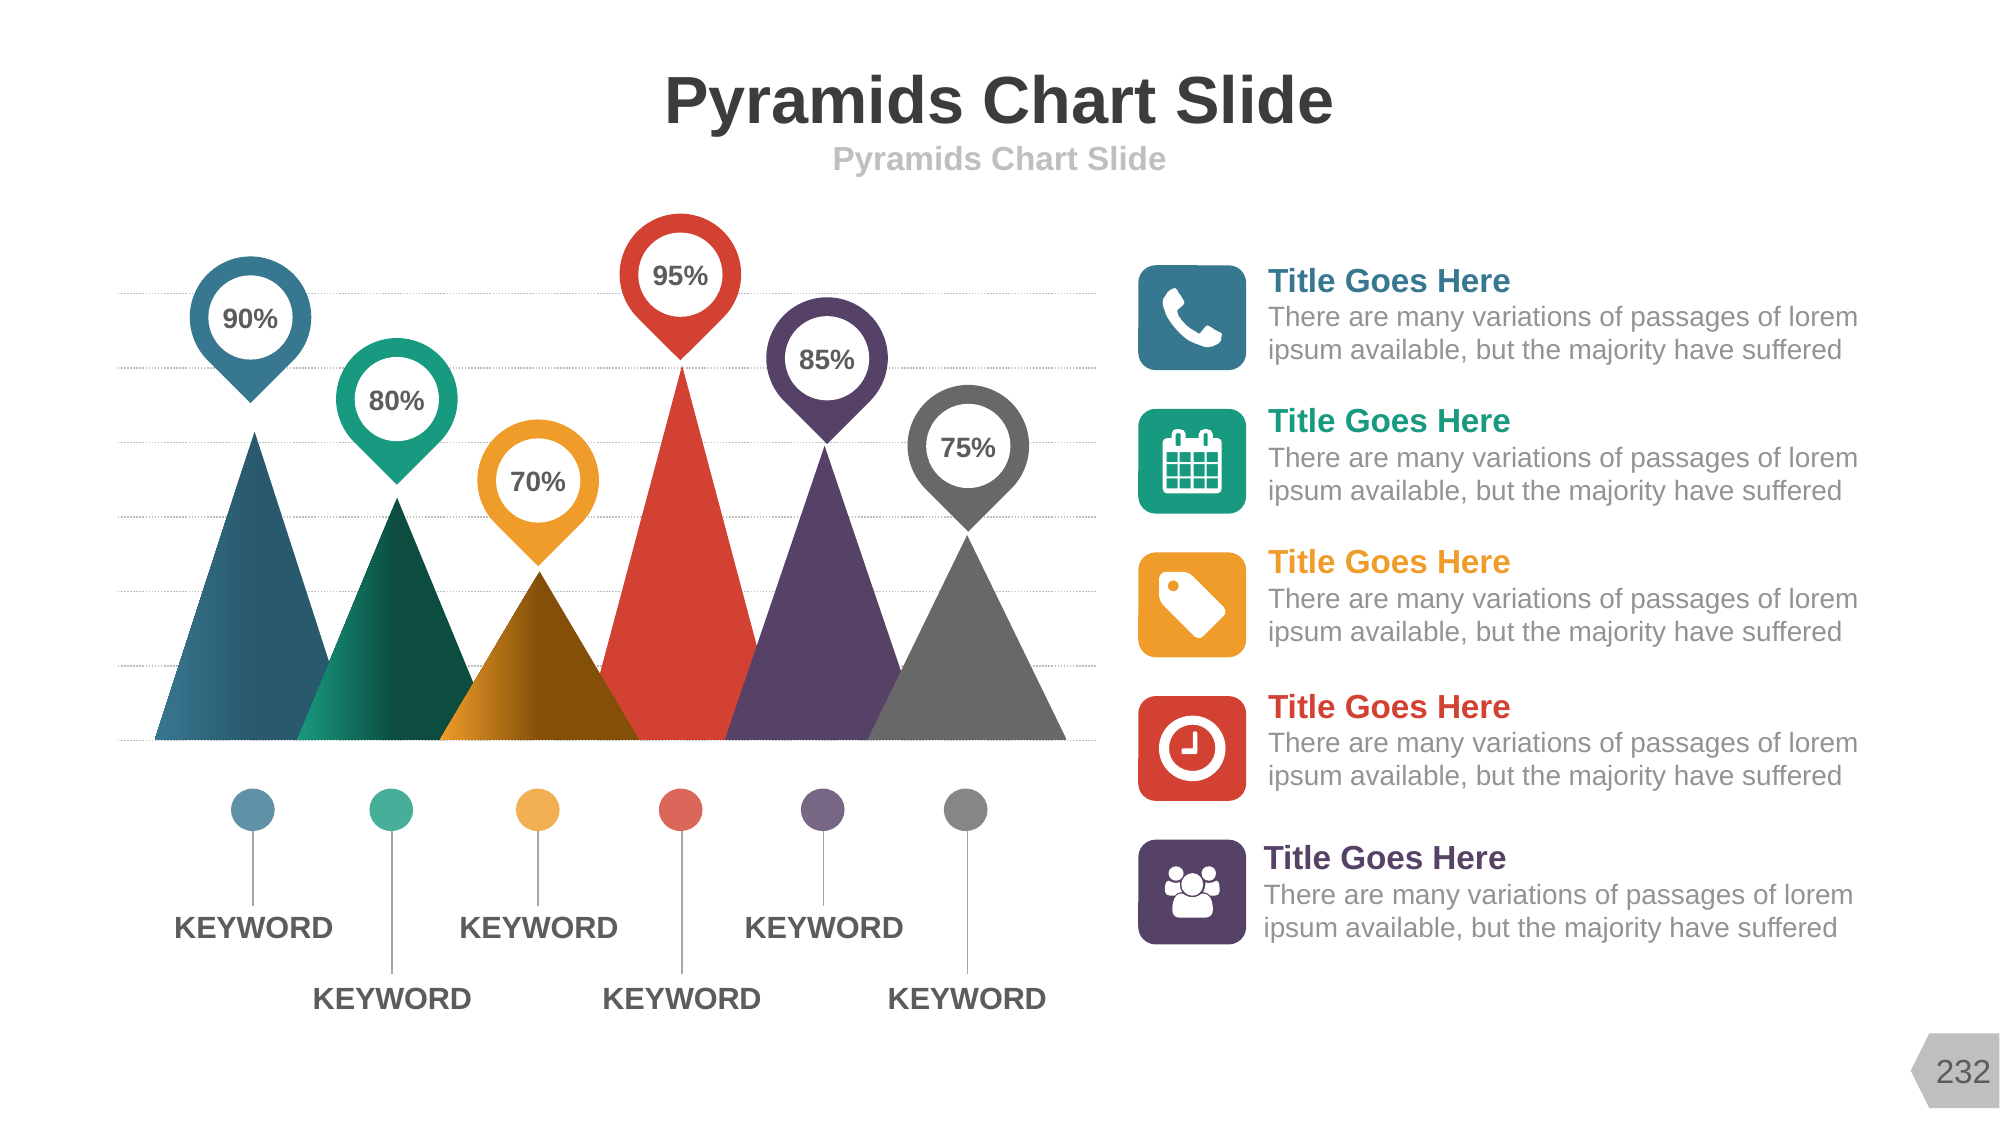

# Pyramids Chart Slide
Pyramids Chart Slide

95%
Title Goes Here
There are many variations of passages of lorem ipsum available, but the majority have suffered

90%

85%

80%

75%
Title Goes Here
There are many variations of passages of lorem ipsum available, but the majority have suffered

70%

Title Goes Here
There are many variations of passages of lorem ipsum available, but the majority have suffered

Title Goes Here
There are many variations of passages of lorem ipsum available, but the majority have suffered

KEYWORD

KEYWORD

KEYWORD

KEYWORD

KEYWORD

KEYWORD
Title Goes Here
There are many variations of passages of lorem ipsum available, but the majority have suffered